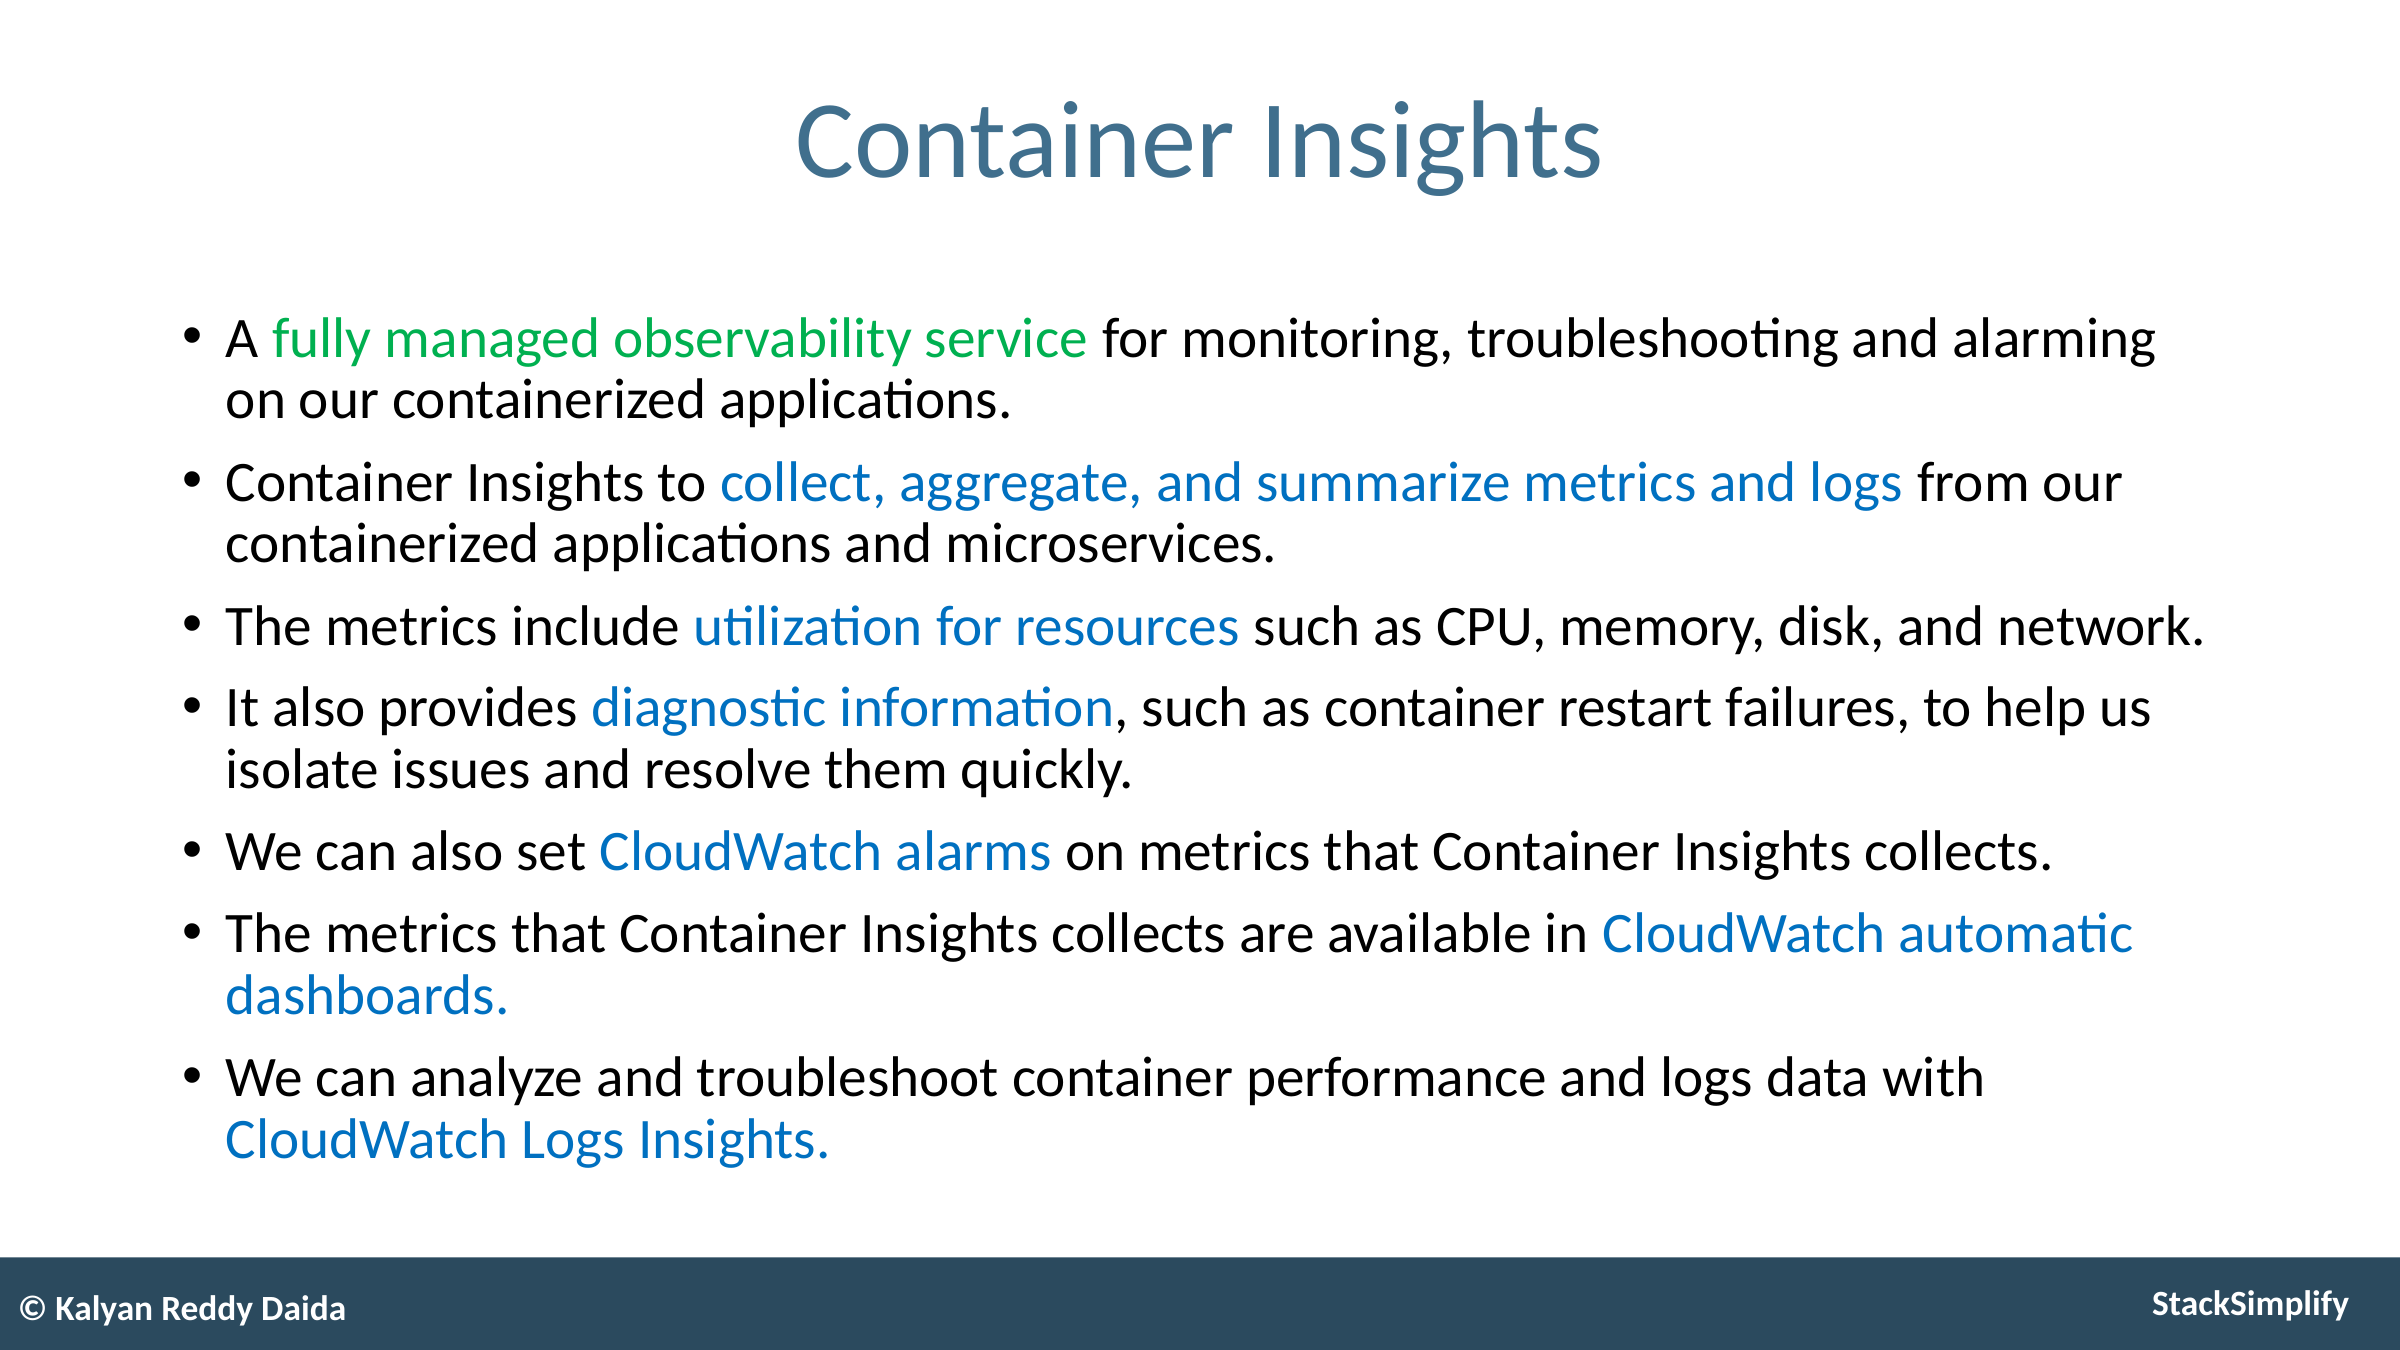

# Container Insights
A fully managed observability service for monitoring, troubleshooting and alarming on our containerized applications.
Container Insights to collect, aggregate, and summarize metrics and logs from our containerized applications and microservices.
The metrics include utilization for resources such as CPU, memory, disk, and network.
It also provides diagnostic information, such as container restart failures, to help us isolate issues and resolve them quickly.
We can also set CloudWatch alarms on metrics that Container Insights collects.
The metrics that Container Insights collects are available in CloudWatch automatic dashboards.
We can analyze and troubleshoot container performance and logs data with CloudWatch Logs Insights.
© Kalyan Reddy Daida